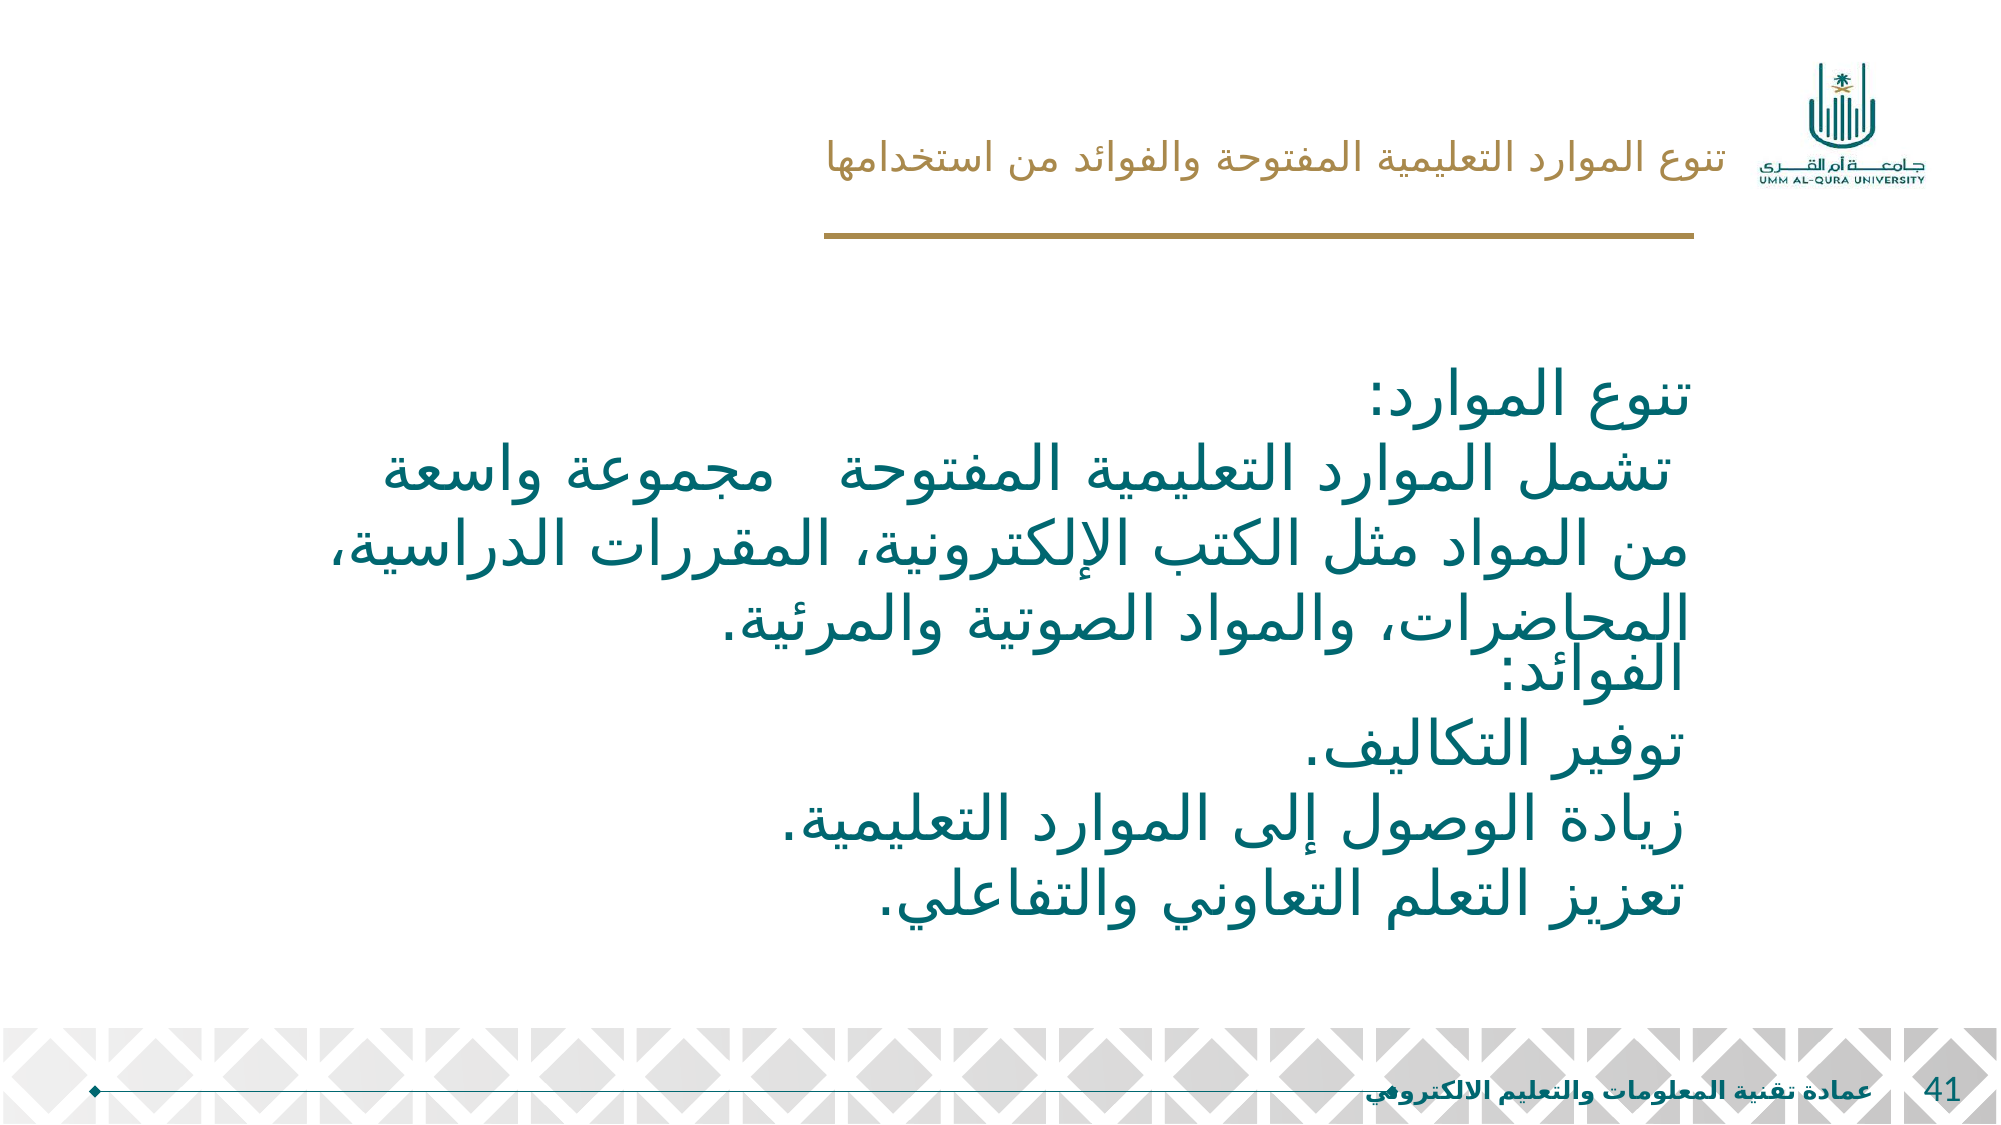

# تنوع الموارد التعليمية المفتوحة والفوائد من استخدامها
تنوع الموارد:
 تشمل الموارد التعليمية المفتوحة   مجموعة واسعة من المواد مثل الكتب الإلكترونية، المقررات الدراسية، المحاضرات، والمواد الصوتية والمرئية.
الفوائد:
توفير التكاليف.
زيادة الوصول إلى الموارد التعليمية.
تعزيز التعلم التعاوني والتفاعلي.
41
عمادة تقنية المعلومات والتعليم الالكتروني